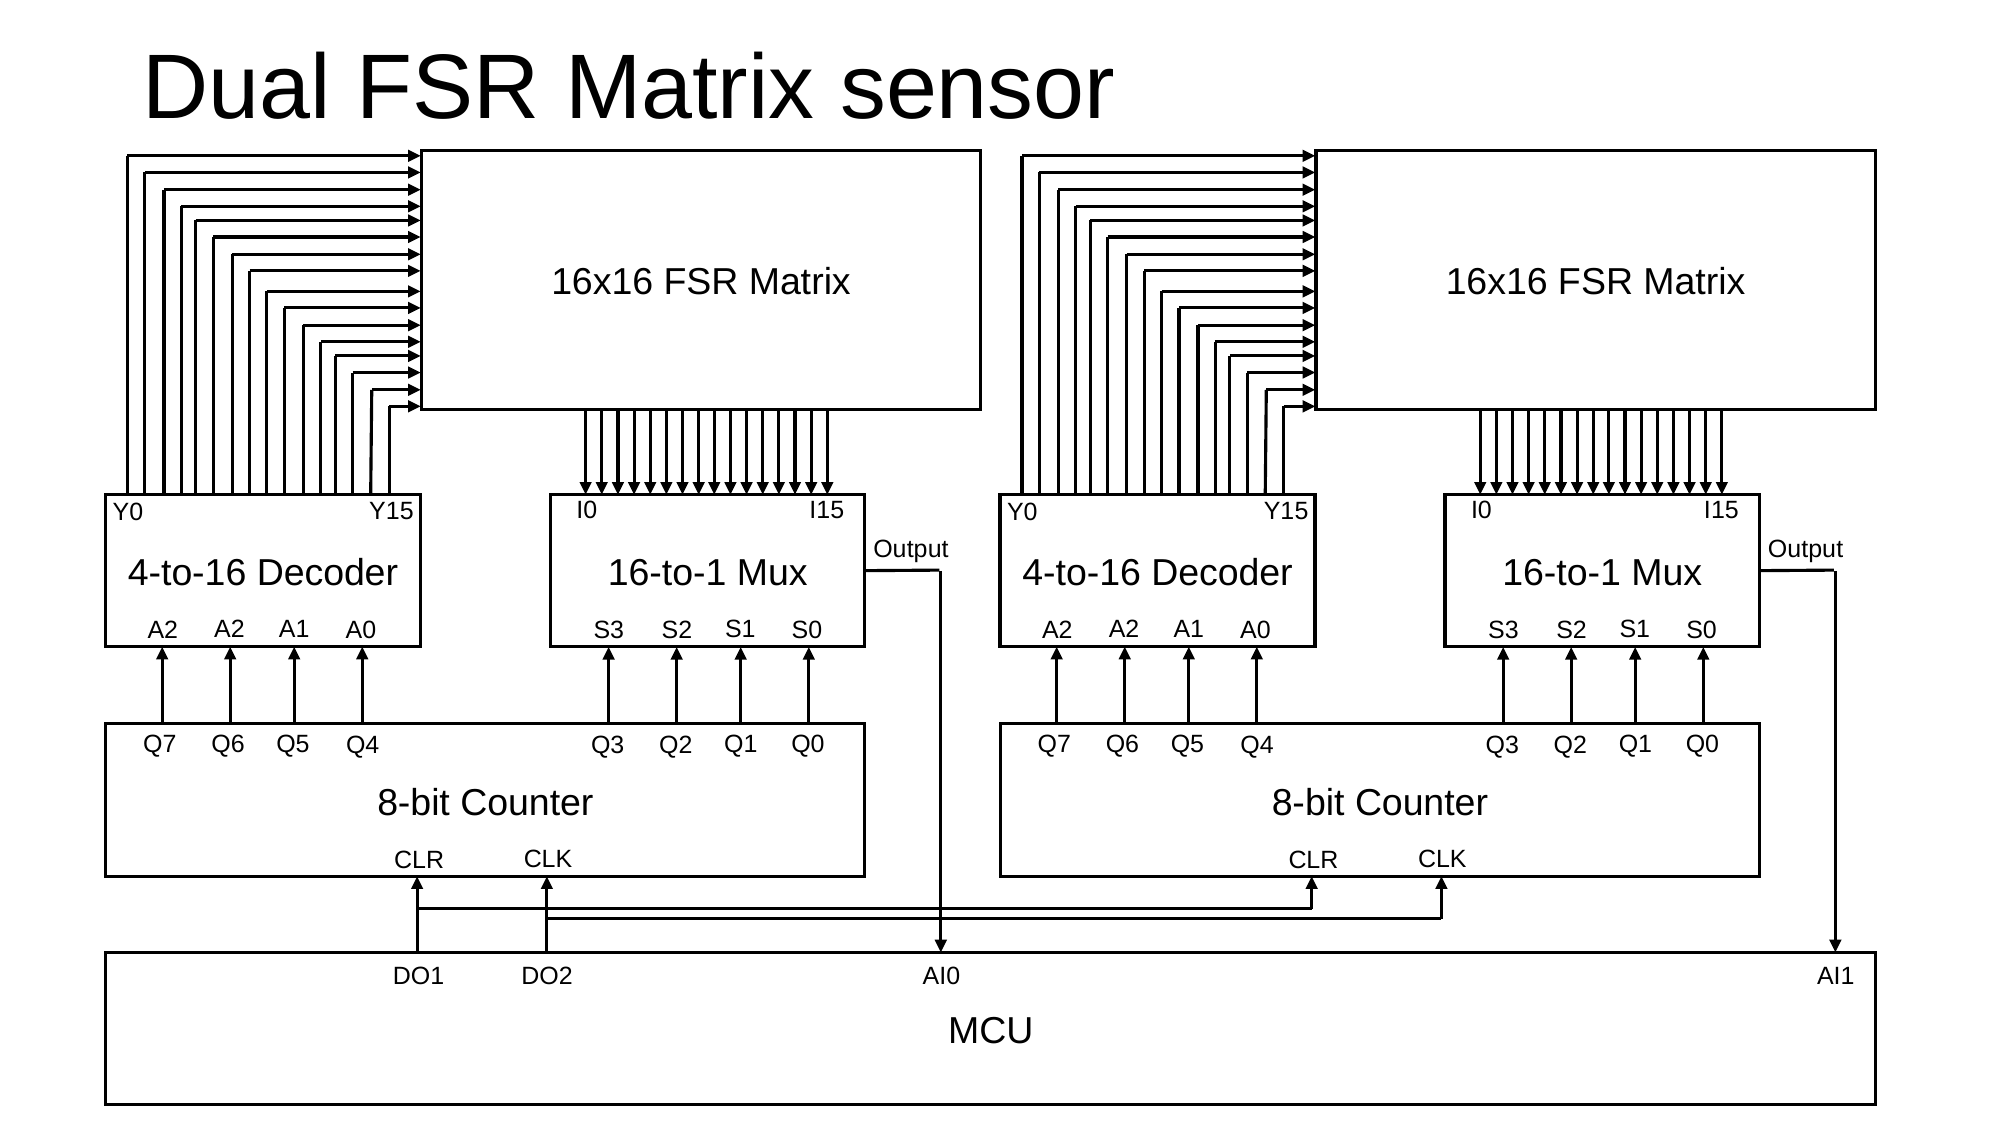

# Dual FSR Matrix sensor
16x16 FSR Matrix
16x16 FSR Matrix
I15
I15
I0
I0
Y15
Y15
Y0
Y0
4-to-16 Decoder
16-to-1 Mux
4-to-16 Decoder
16-to-1 Mux
Output
Output
A1
A1
S1
S1
A2
A2
A2
A0
A2
A0
S3
S2
S0
S3
S2
S0
Q0
Q0
Q1
Q1
Q5
Q5
Q7
Q6
Q7
Q6
Q3
Q2
Q3
Q2
Q4
Q4
8-bit Counter
8-bit Counter
CLK
CLK
CLR
CLR
MCU
DO1
DO2
AI0
AI1